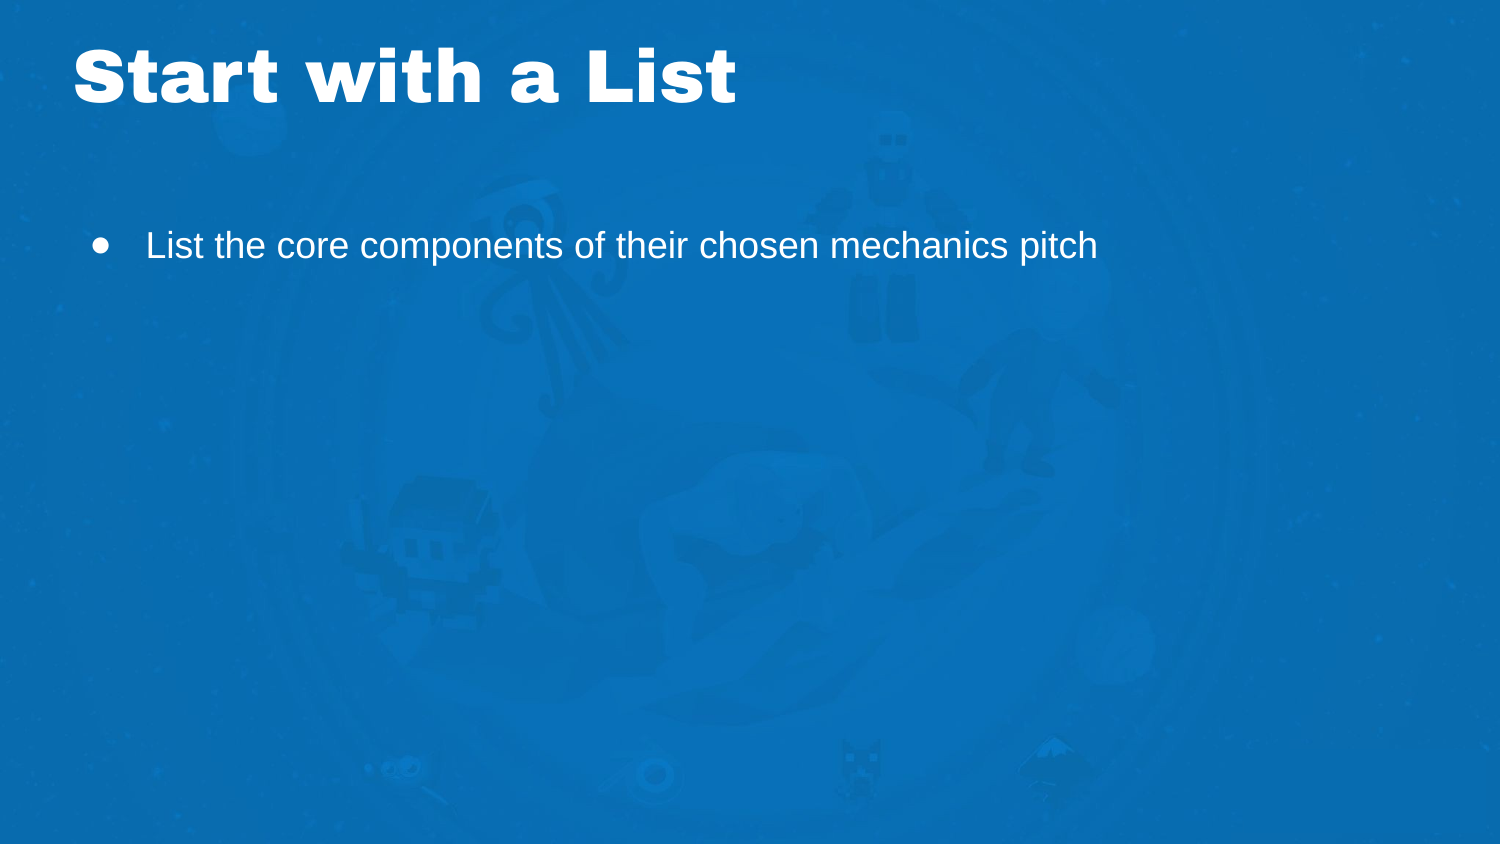

# Start with a List
List the core components of their chosen mechanics pitch